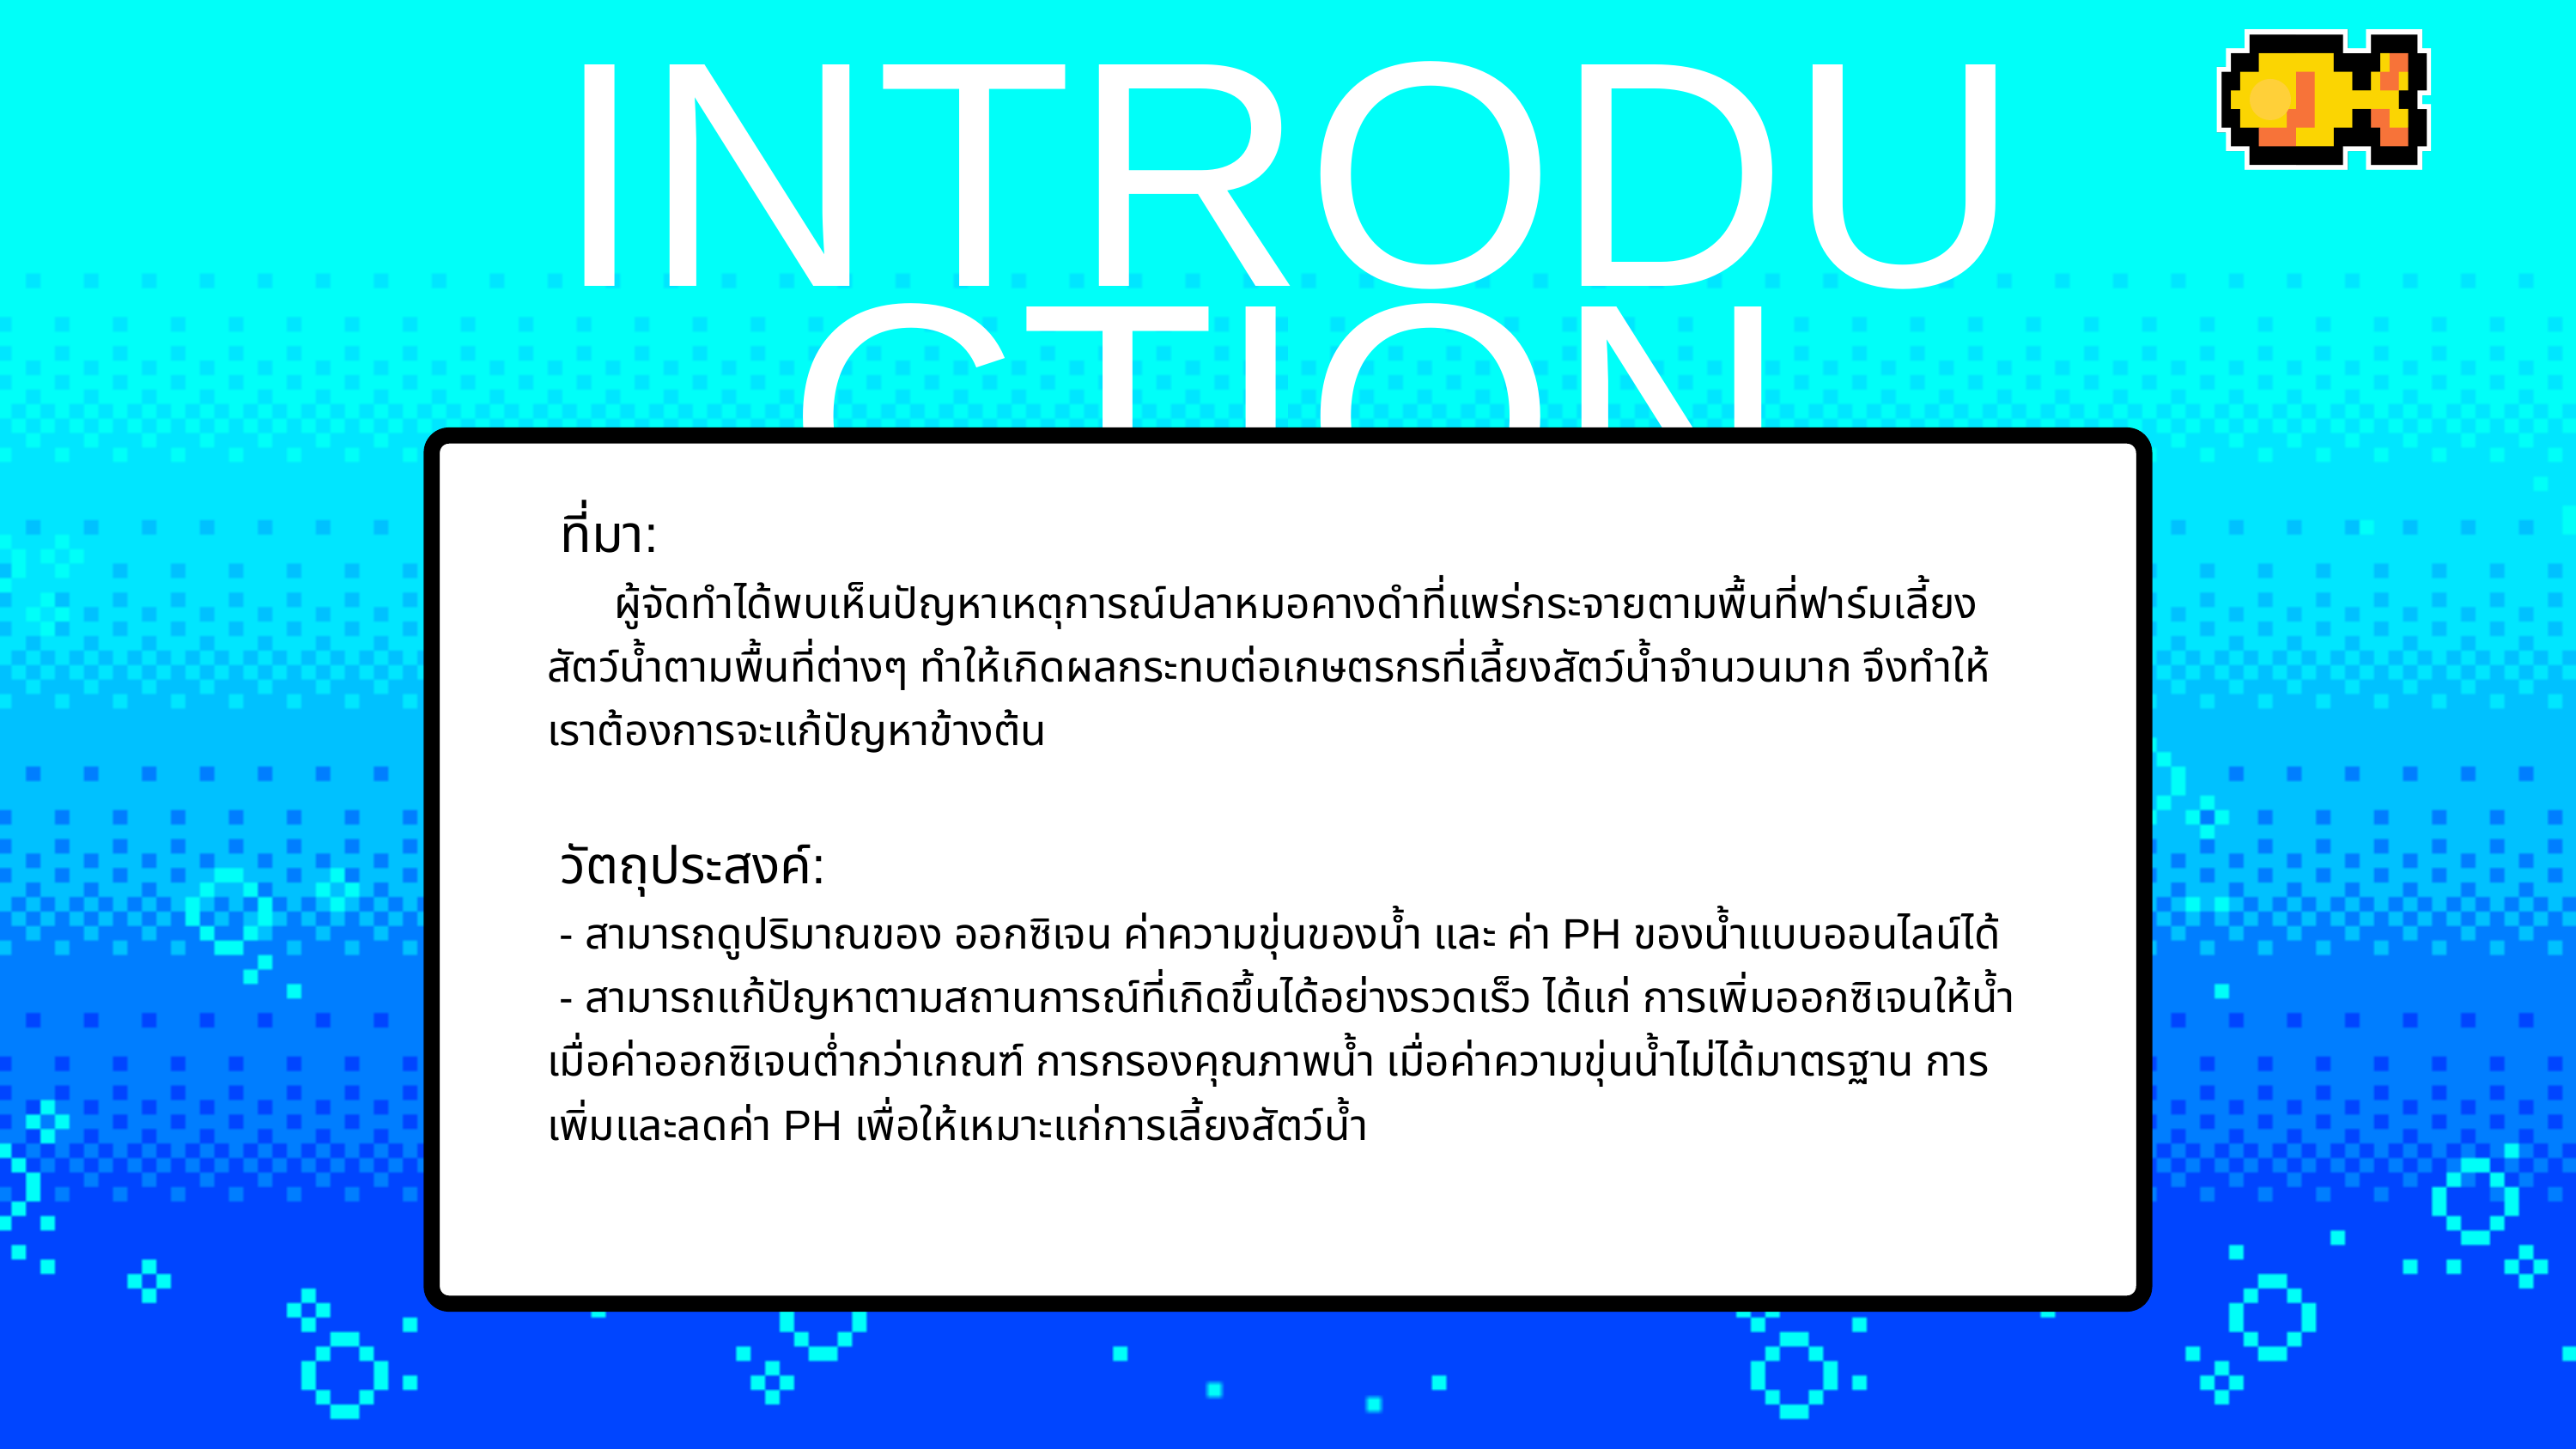

INTRODUCTION

 ที่มา:
      ผู้จัดทำได้พบเห็นปัญหาเหตุการณ์ปลาหมอคางดำที่แพร่กระจายตามพื้นที่ฟาร์มเลี้ยงสัตว์น้ำตามพื้นที่ต่างๆ ทำให้เกิดผลกระทบต่อเกษตรกรที่เลี้ยงสัตว์น้ำจำนวนมาก จึงทำให้เราต้องการจะแก้ปัญหาข้างต้น

 วัตถุประสงค์:
 - สามารถดูปริมาณของ ออกซิเจน ค่าความขุ่นของน้ำ และ ค่า PH ของน้ำแบบออนไลน์ได้
 - สามารถแก้ปัญหาตามสถานการณ์ที่เกิดขึ้นได้อย่างรวดเร็ว ได้แก่ การเพิ่มออกซิเจนให้น้ำ เมื่อค่าออกซิเจนต่ำกว่าเกณฑ์ การกรองคุณภาพน้ำ เมื่อค่าความขุ่นน้ำไม่ได้มาตรฐาน การเพิ่มและลดค่า PH เพื่อให้เหมาะแก่การเลี้ยงสัตว์น้ำ